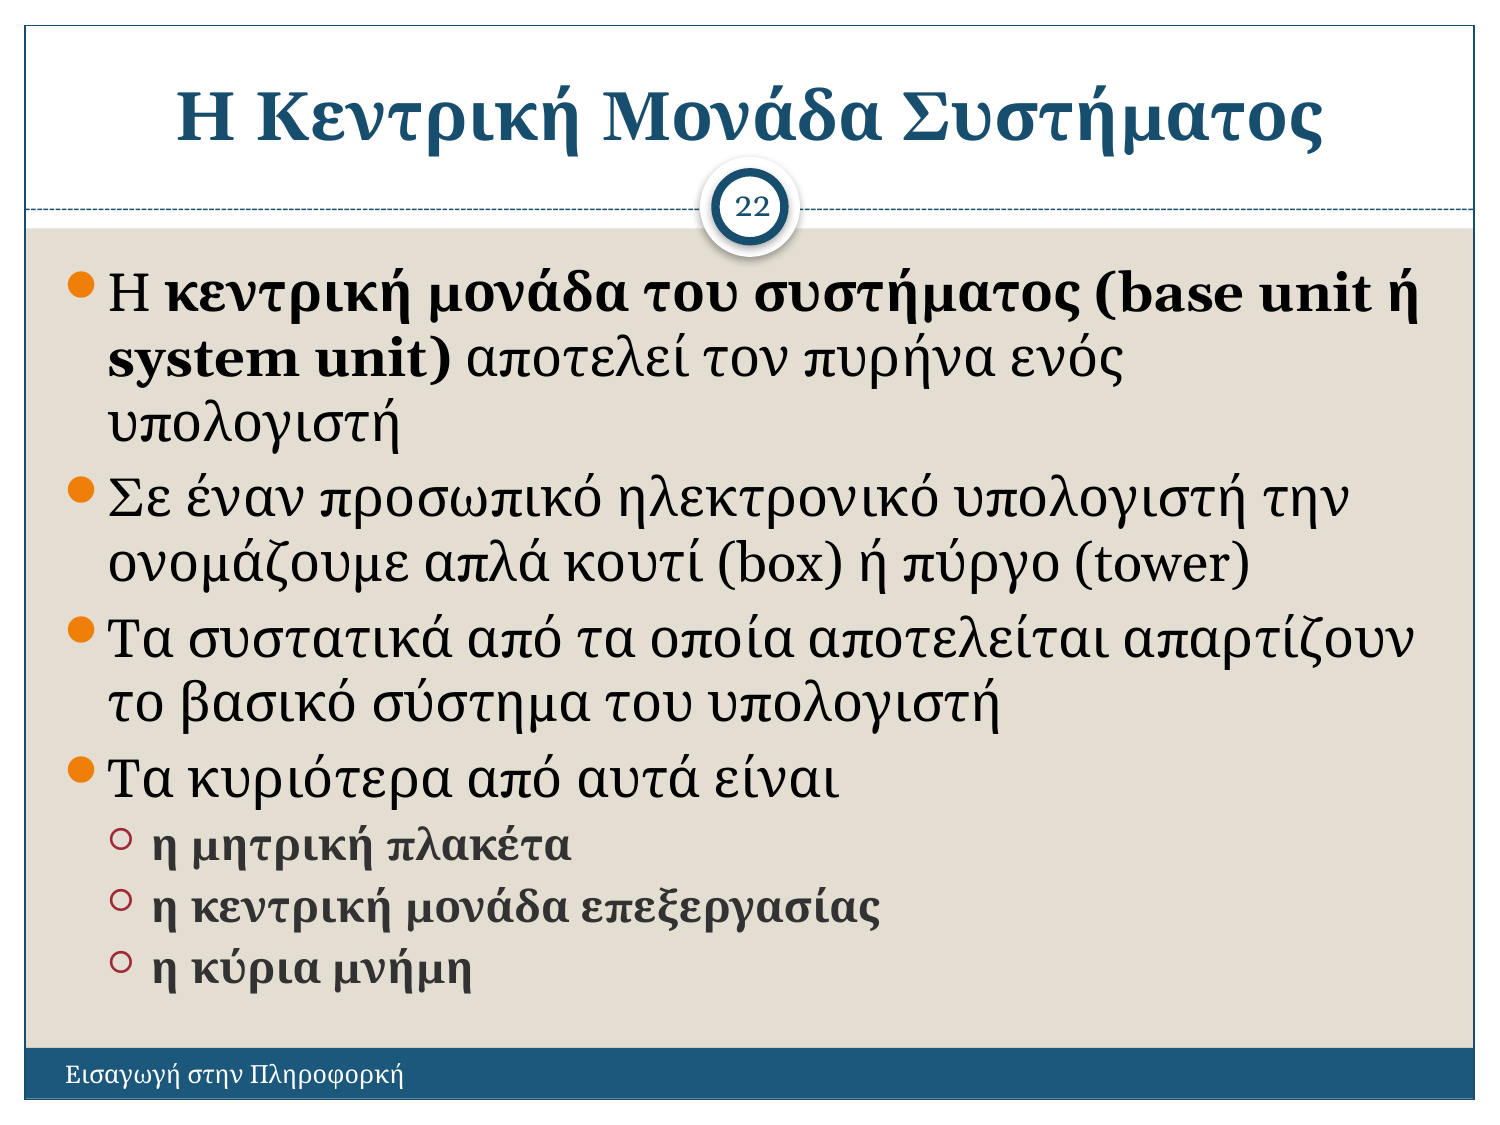

# Η Κεντρική Μονάδα Συστήματος
22
Η κεντρική μονάδα του συστήματος (base unit ή system unit) αποτελεί τον πυρήνα ενός υπολογιστή
Σε έναν προσωπικό ηλεκτρονικό υπολογιστή την ονομάζουμε απλά κουτί (box) ή πύργο (tower)
Τα συστατικά από τα οποία αποτελείται απαρτίζουν το βασικό σύστημα του υπολογιστή
Τα κυριότερα από αυτά είναι
η μητρική πλακέτα
η κεντρική μονάδα επεξεργασίας
η κύρια μνήμη

Εισαγωγή στην Πληροφορκή